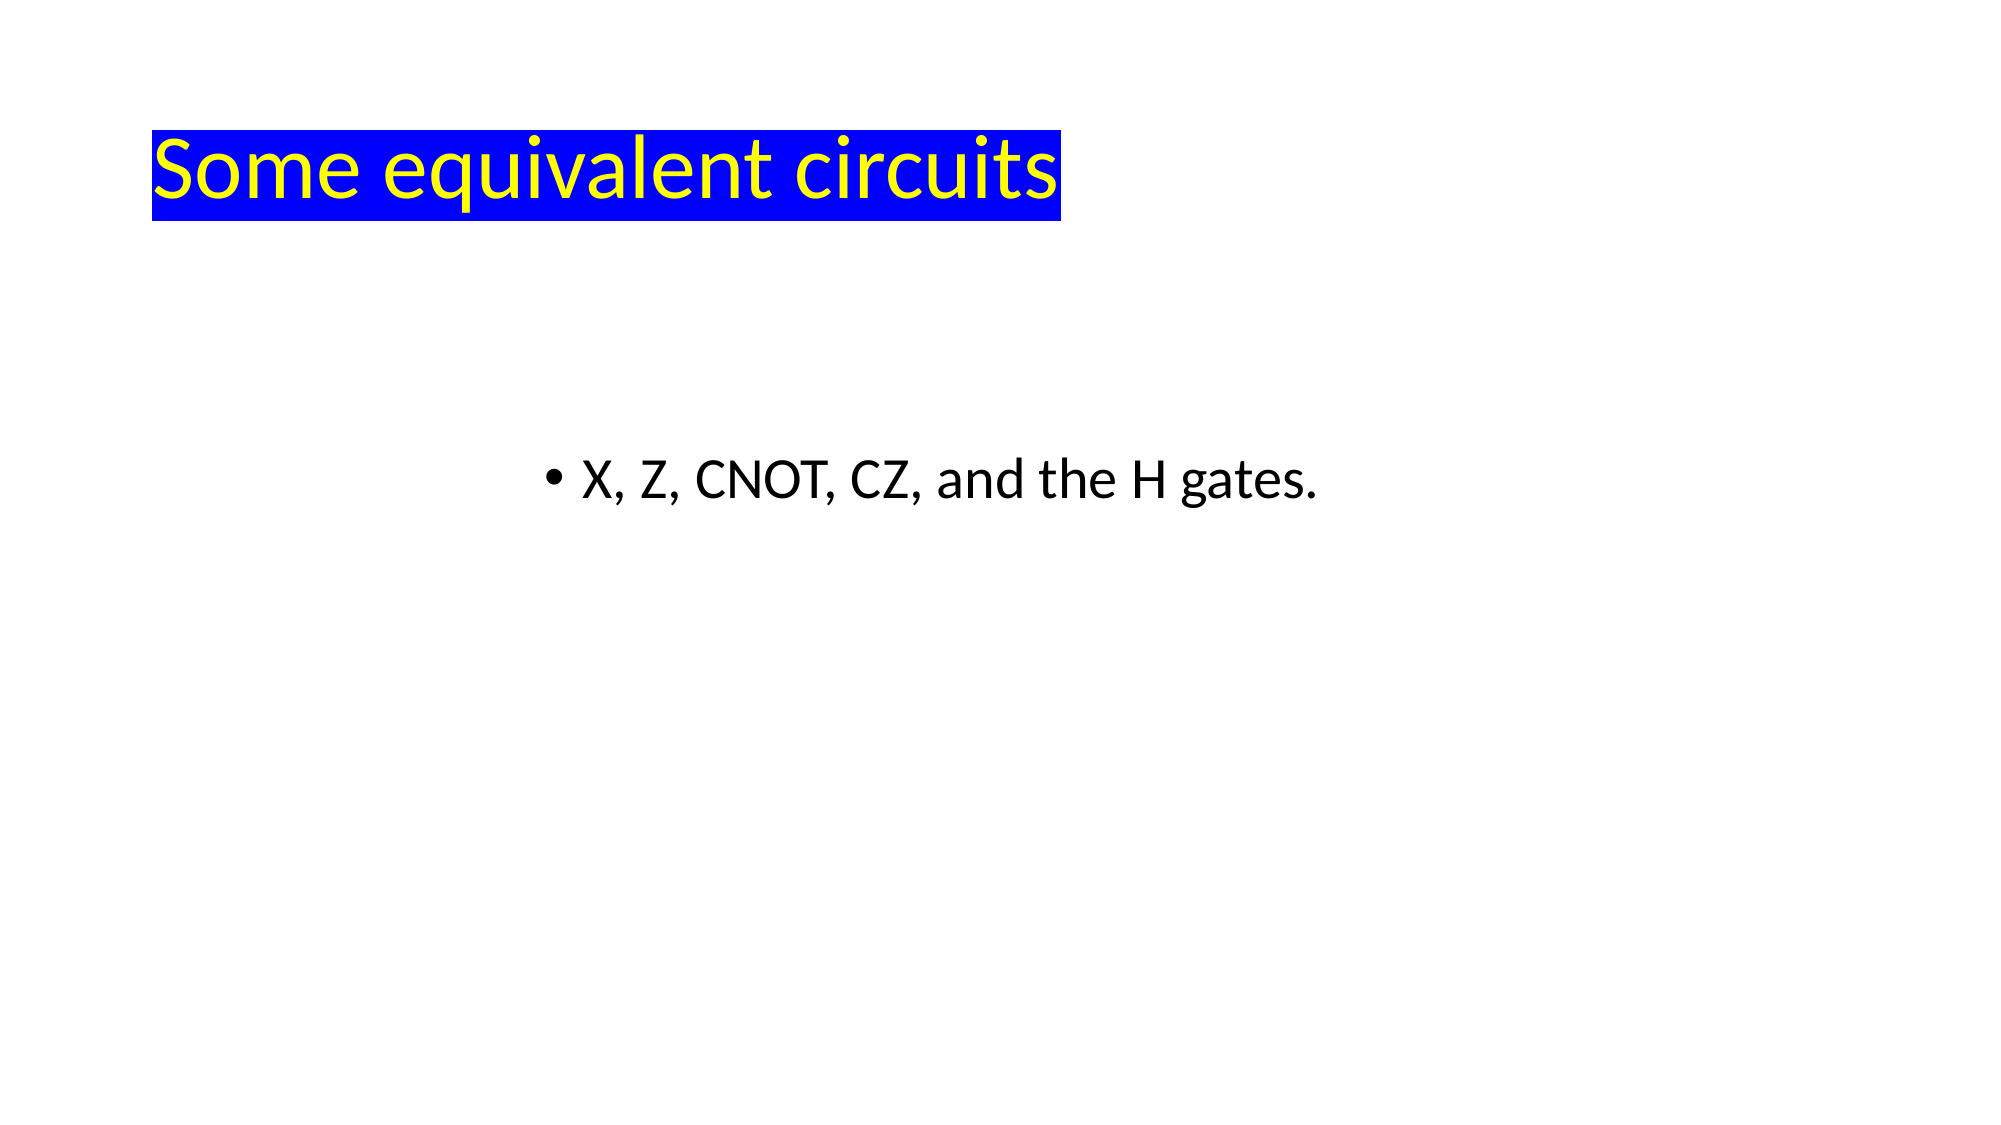

# Some equivalent circuits
X, Z, CNOT, CZ, and the H gates.